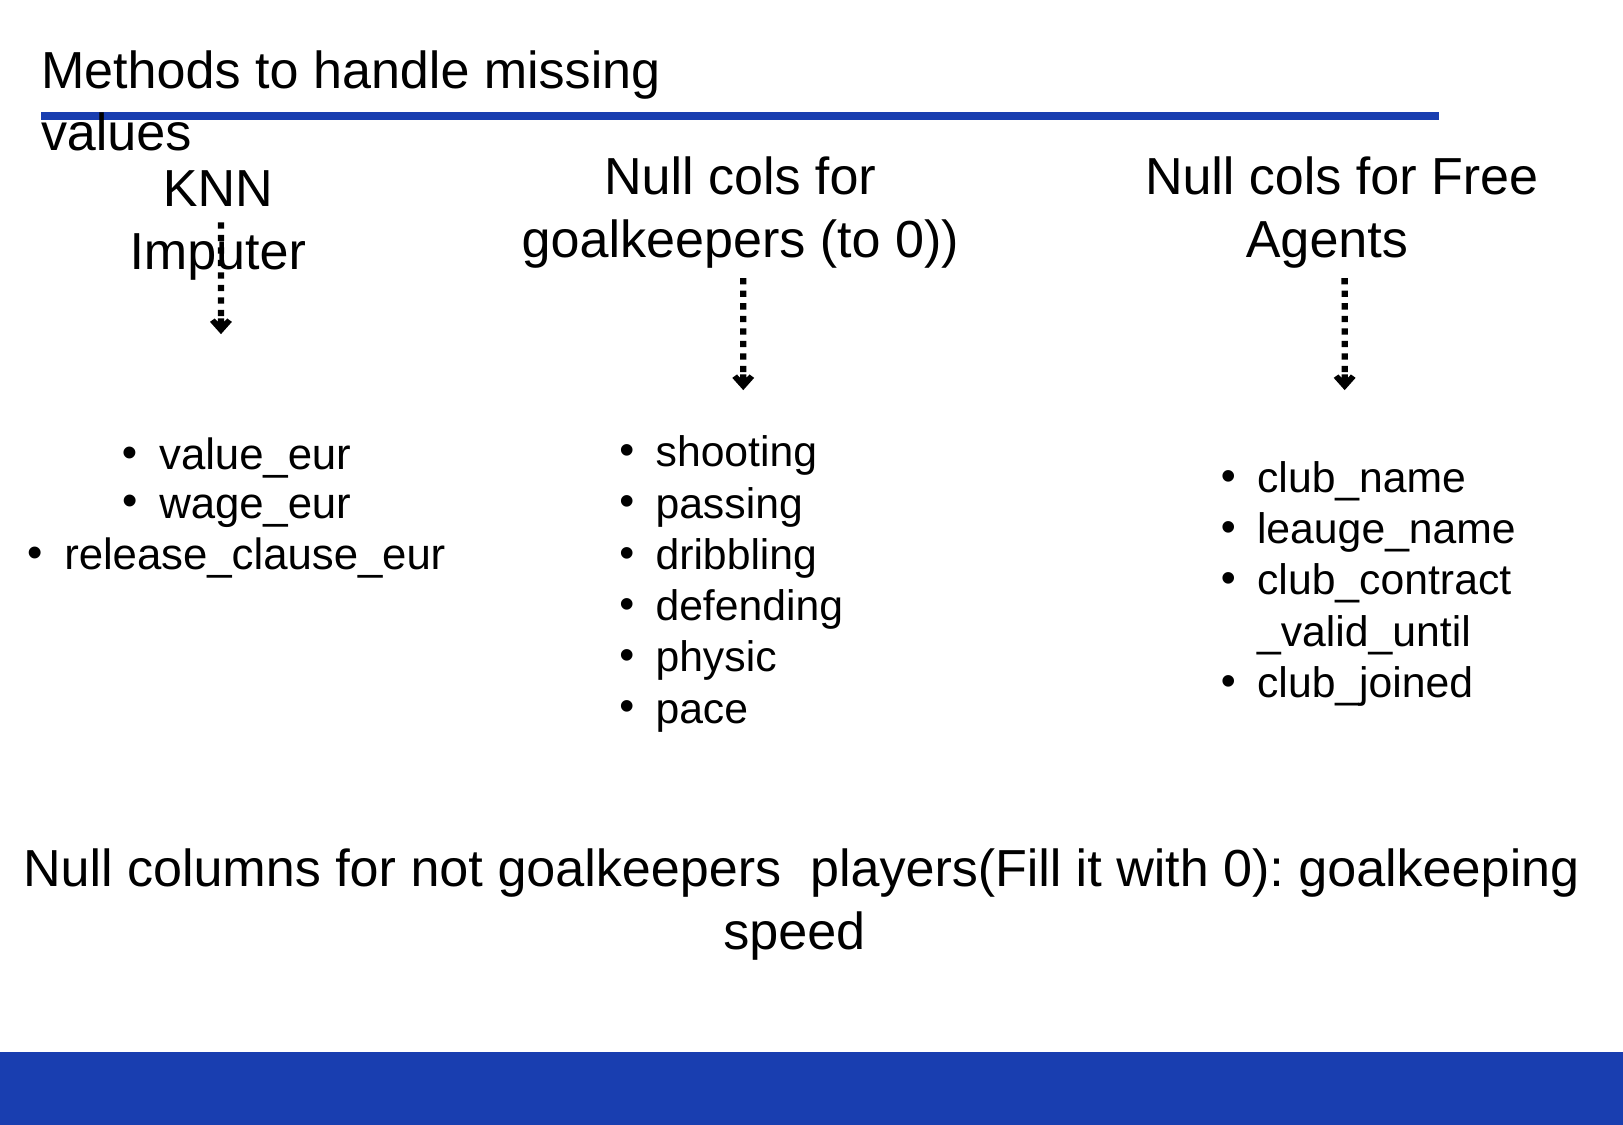

Methods to handle missing values
Null cols for goalkeepers (to 0))
Null cols for Free Agents
KNN Imputer

shooting
passing
dribbling
defending
physic
pace
value_eur
wage_eur
release_clause_eur
club_name
leauge_name
club_contract_valid_until
club_joined
Null columns for not goalkeepers  players(Fill it with 0): goalkeeping speed